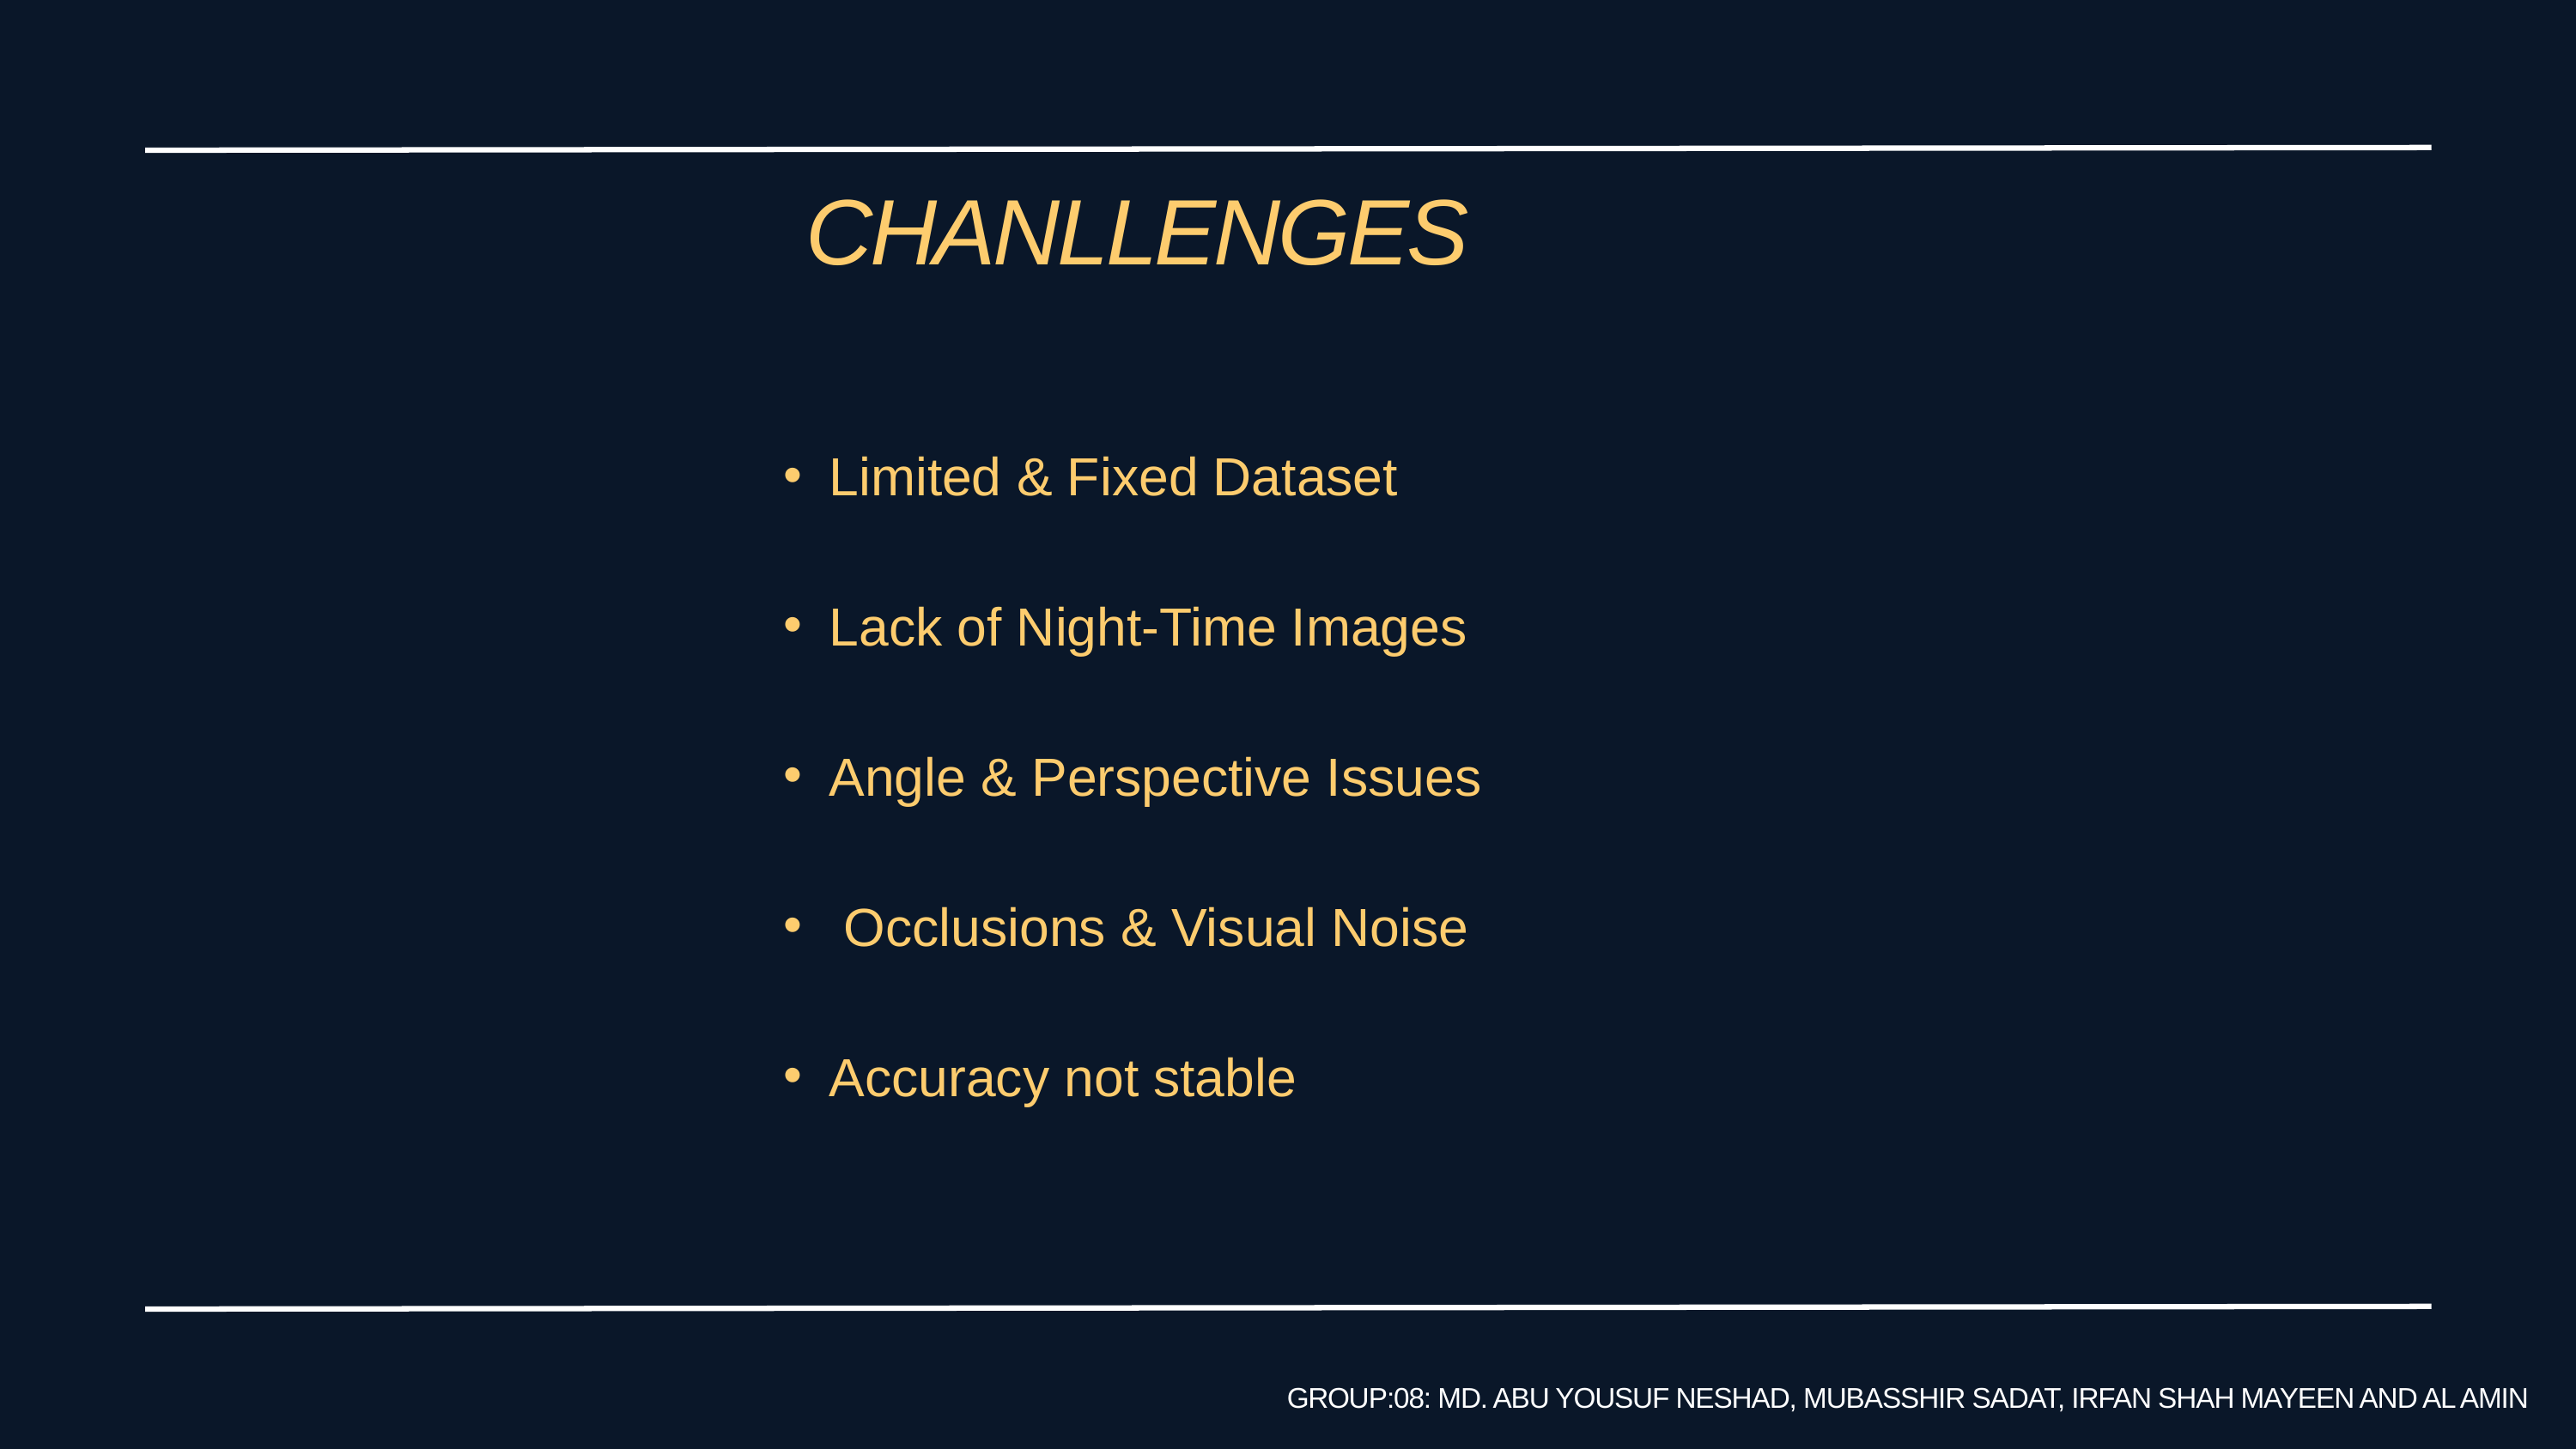

CHANLLENGES

Limited & Fixed Dataset

Lack of Night-Time Images

Angle & Perspective Issues

 Occlusions & Visual Noise

Accuracy not stable

GROUP:08: MD. ABU YOUSUF NESHAD, MUBASSHIR SADAT, IRFAN SHAH MAYEEN AND AL AMIN